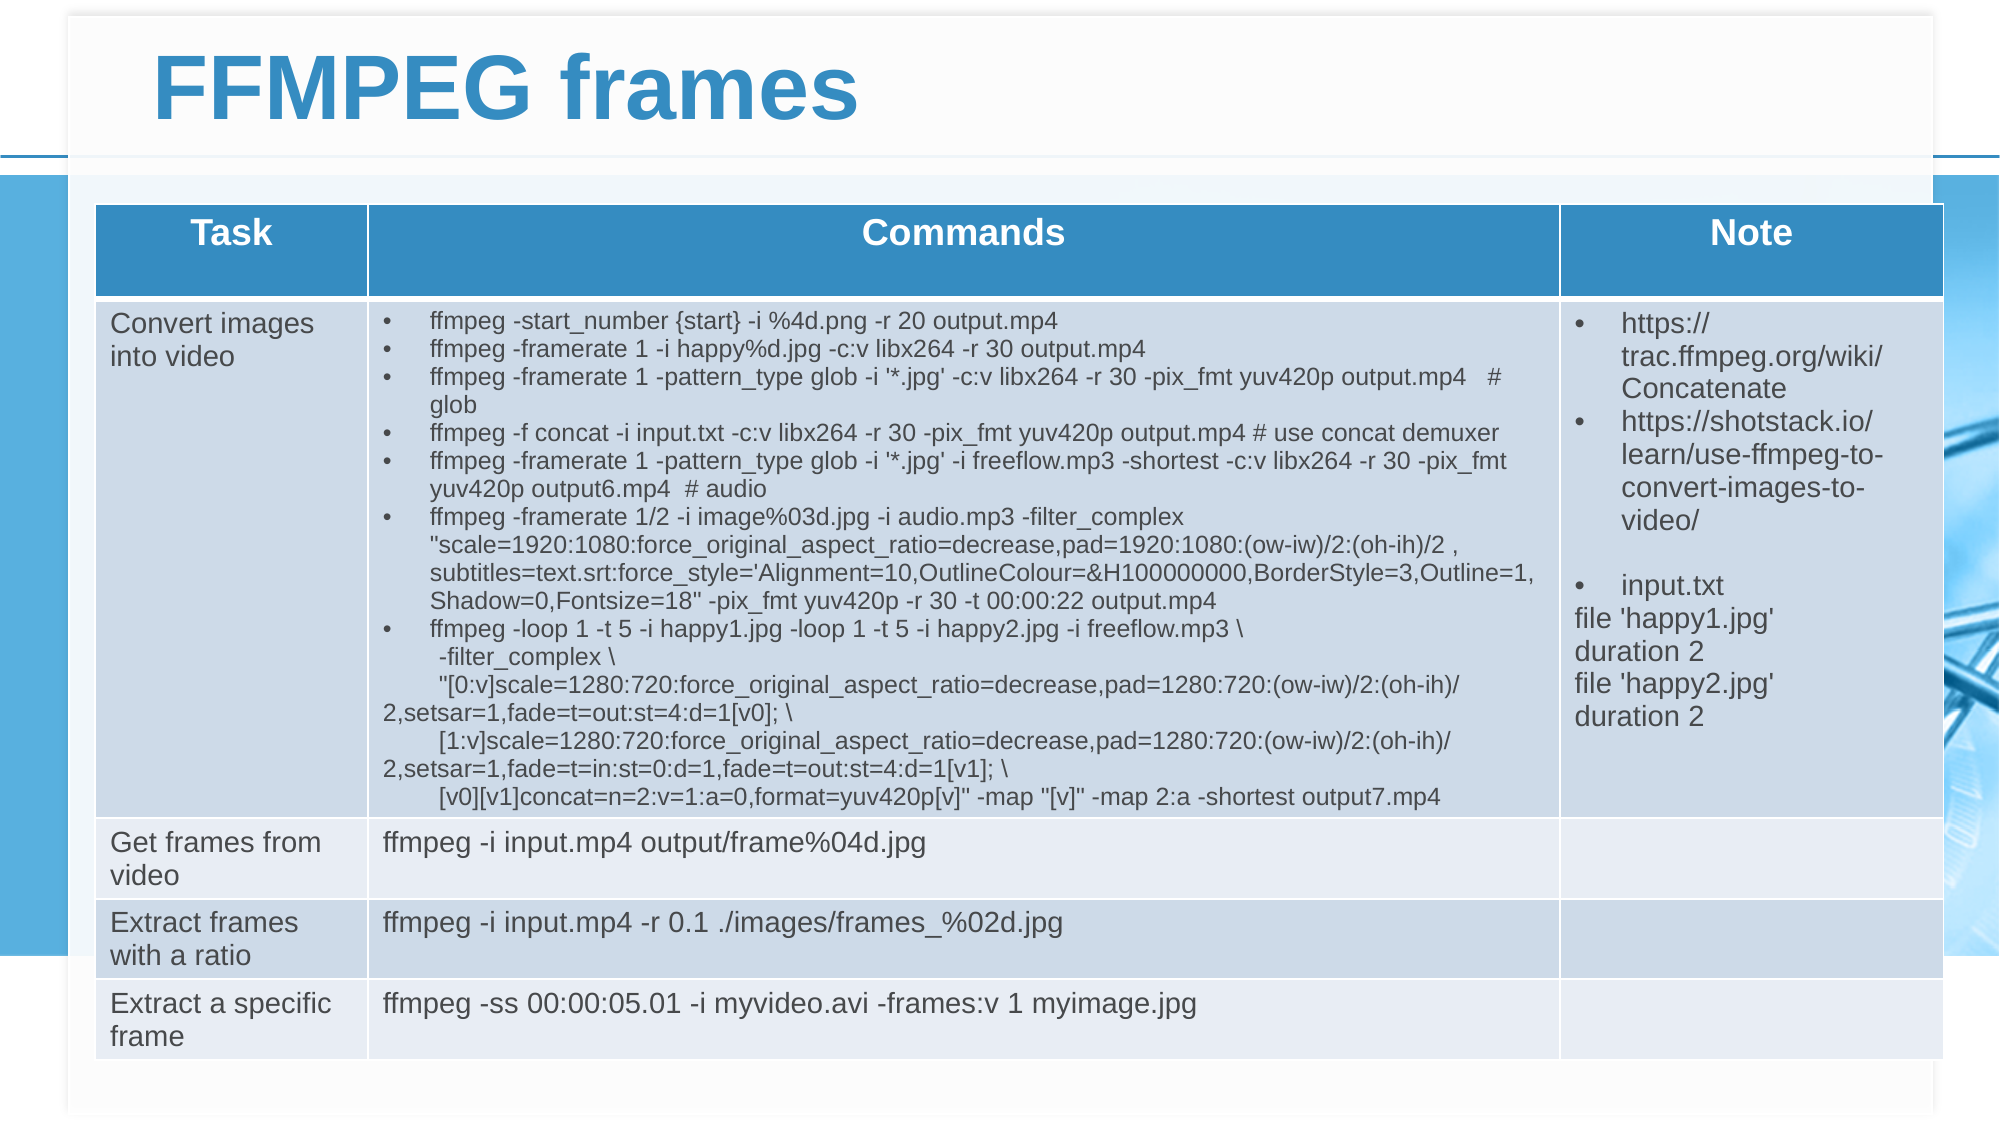

# FFMPEG frames
| Task | Commands | Note |
| --- | --- | --- |
| Convert images into video | ffmpeg -start\_number {start} -i %4d.png -r 20 output.mp4 ffmpeg -framerate 1 -i happy%d.jpg -c:v libx264 -r 30 output.mp4 ffmpeg -framerate 1 -pattern\_type glob -i '\*.jpg' -c:v libx264 -r 30 -pix\_fmt yuv420p output.mp4 # glob ffmpeg -f concat -i input.txt -c:v libx264 -r 30 -pix\_fmt yuv420p output.mp4 # use concat demuxer ffmpeg -framerate 1 -pattern\_type glob -i '\*.jpg' -i freeflow.mp3 -shortest -c:v libx264 -r 30 -pix\_fmt yuv420p output6.mp4 # audio ffmpeg -framerate 1/2 -i image%03d.jpg -i audio.mp3 -filter\_complex "scale=1920:1080:force\_original\_aspect\_ratio=decrease,pad=1920:1080:(ow-iw)/2:(oh-ih)/2 , subtitles=text.srt:force\_style='Alignment=10,OutlineColour=&H100000000,BorderStyle=3,Outline=1,Shadow=0,Fontsize=18" -pix\_fmt yuv420p -r 30 -t 00:00:22 output.mp4 ffmpeg -loop 1 -t 5 -i happy1.jpg -loop 1 -t 5 -i happy2.jpg -i freeflow.mp3 \ -filter\_complex \ "[0:v]scale=1280:720:force\_original\_aspect\_ratio=decrease,pad=1280:720:(ow-iw)/2:(oh-ih)/2,setsar=1,fade=t=out:st=4:d=1[v0]; \ [1:v]scale=1280:720:force\_original\_aspect\_ratio=decrease,pad=1280:720:(ow-iw)/2:(oh-ih)/2,setsar=1,fade=t=in:st=0:d=1,fade=t=out:st=4:d=1[v1]; \ [v0][v1]concat=n=2:v=1:a=0,format=yuv420p[v]" -map "[v]" -map 2:a -shortest output7.mp4 | https://trac.ffmpeg.org/wiki/Concatenate https://shotstack.io/learn/use-ffmpeg-to-convert-images-to-video/ input.txt file 'happy1.jpg' duration 2 file 'happy2.jpg' duration 2 |
| Get frames from video | ffmpeg -i input.mp4 output/frame%04d.jpg |  |
| Extract frames with a ratio | ffmpeg -i input.mp4 -r 0.1 ./images/frames\_%02d.jpg |  |
| Extract a specific frame | ffmpeg -ss 00:00:05.01 -i myvideo.avi -frames:v 1 myimage.jpg |  |